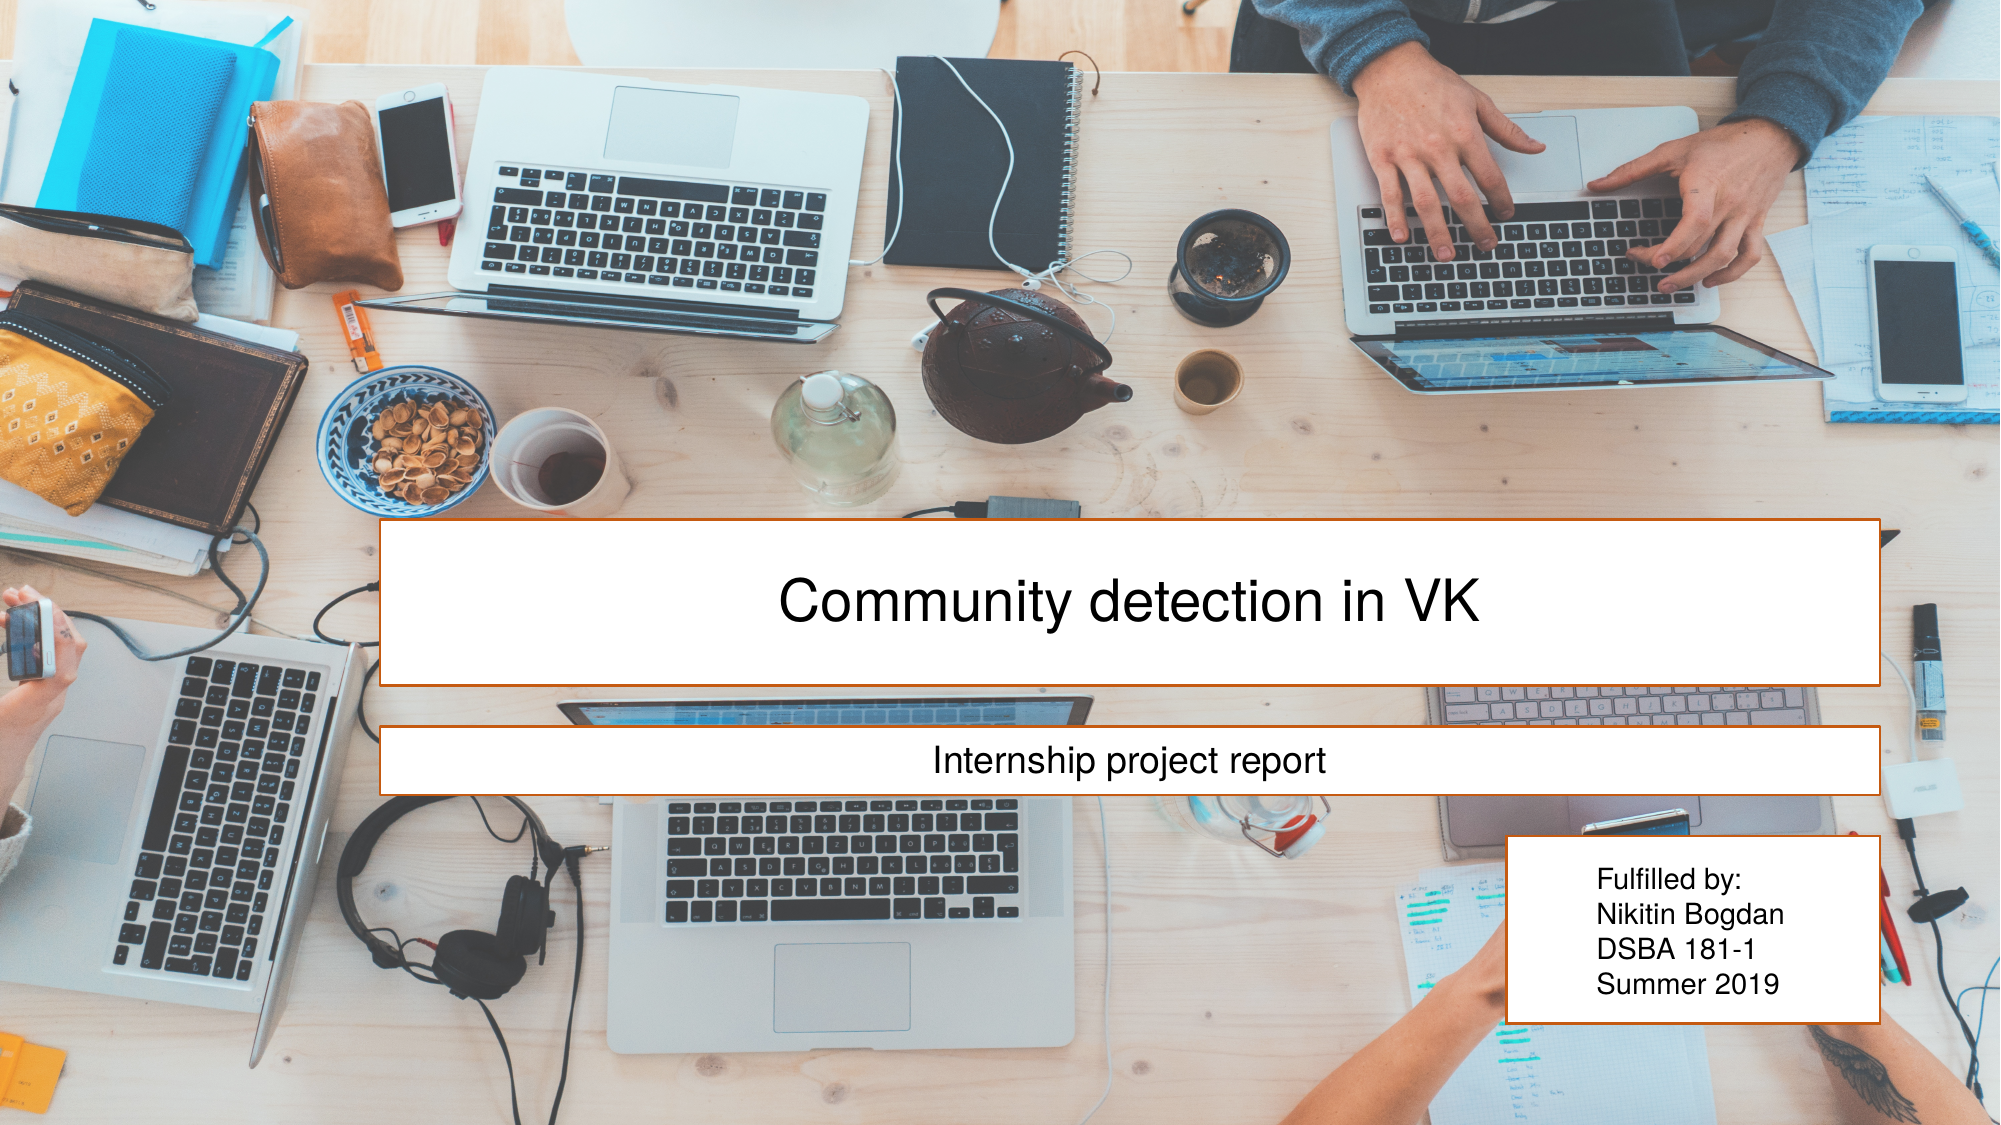

# Community detection in VK
Internship project report
Fulfilled by:
Nikitin Bogdan
DSBA 181-1
Summer 2019